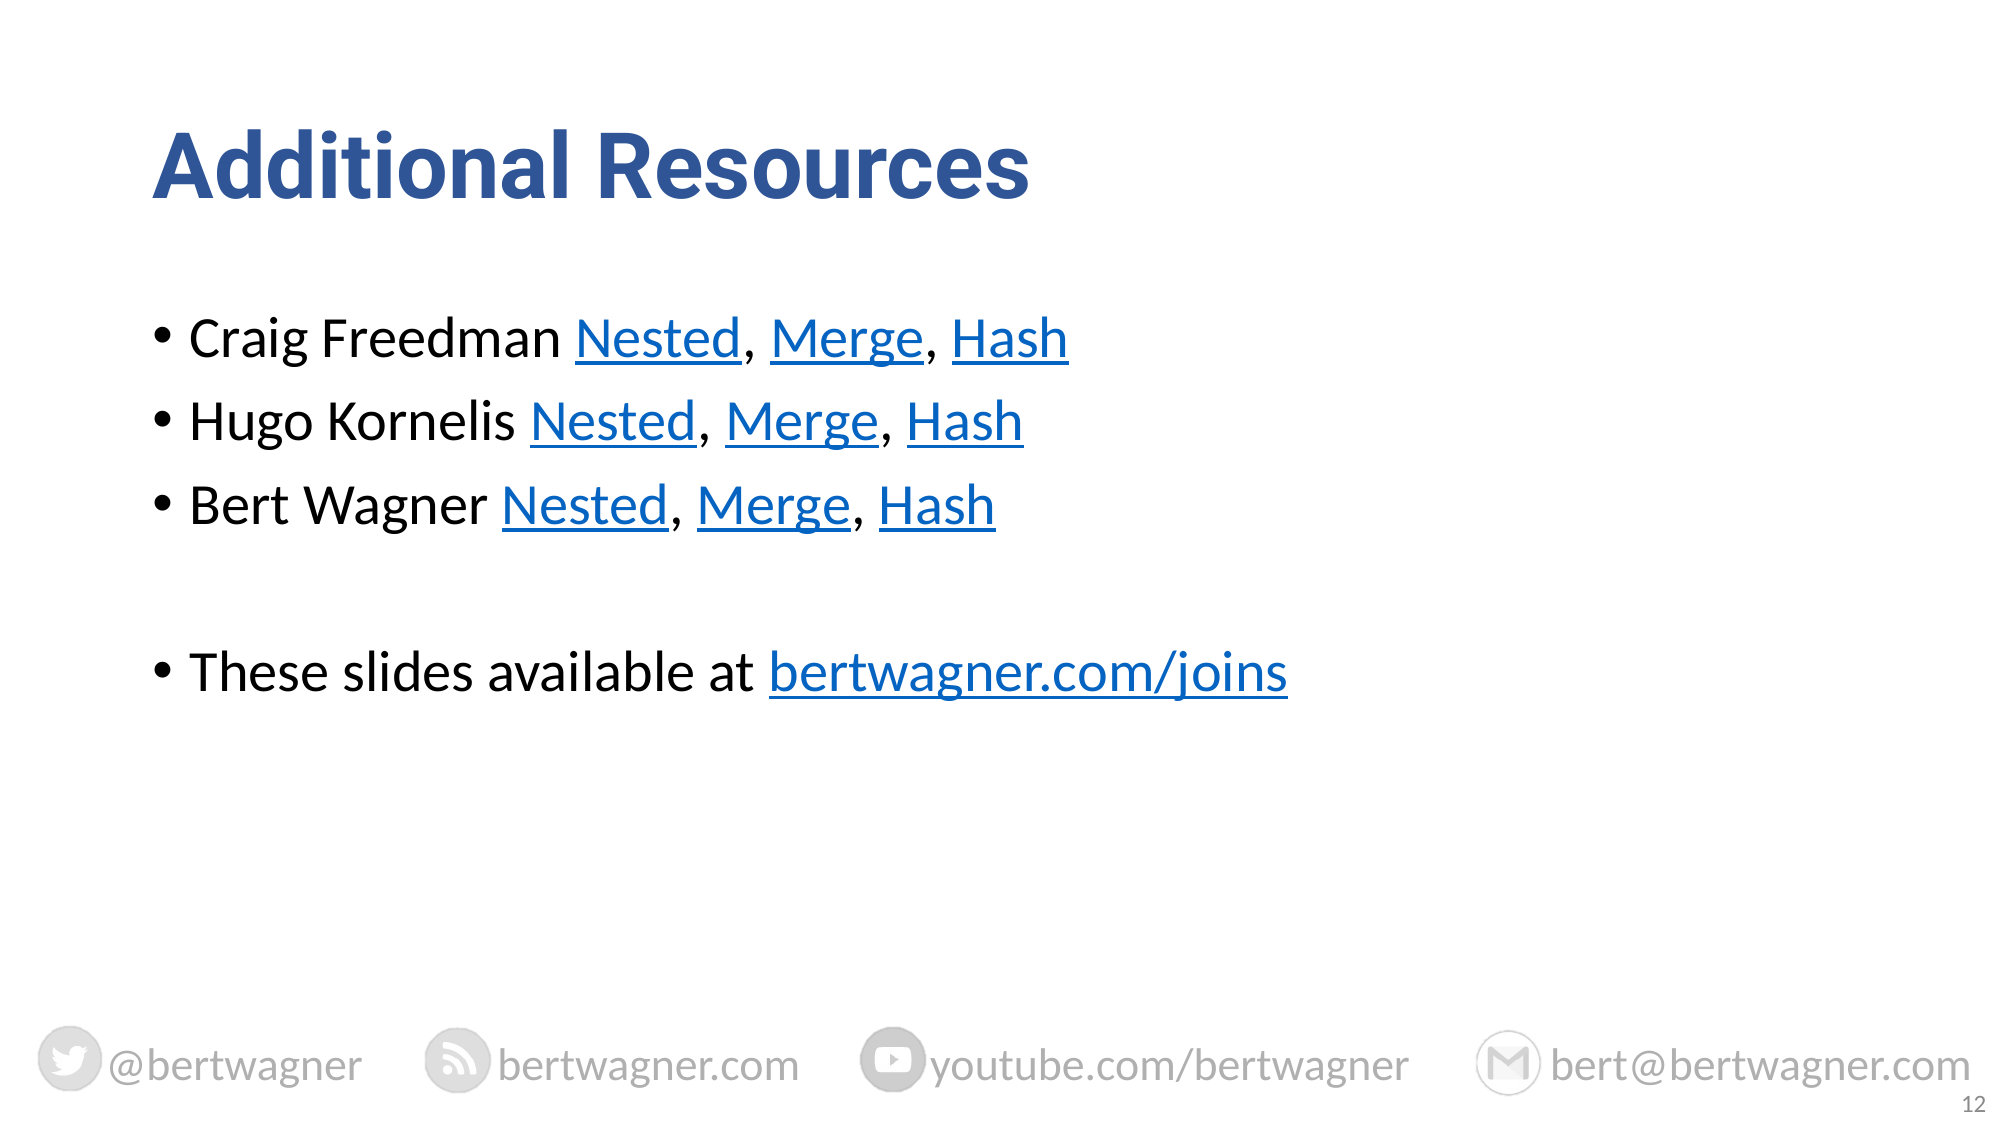

# Additional Resources
Craig Freedman Nested, Merge, Hash
Hugo Kornelis Nested, Merge, Hash
Bert Wagner Nested, Merge, Hash

These slides available at bertwagner.com/joins